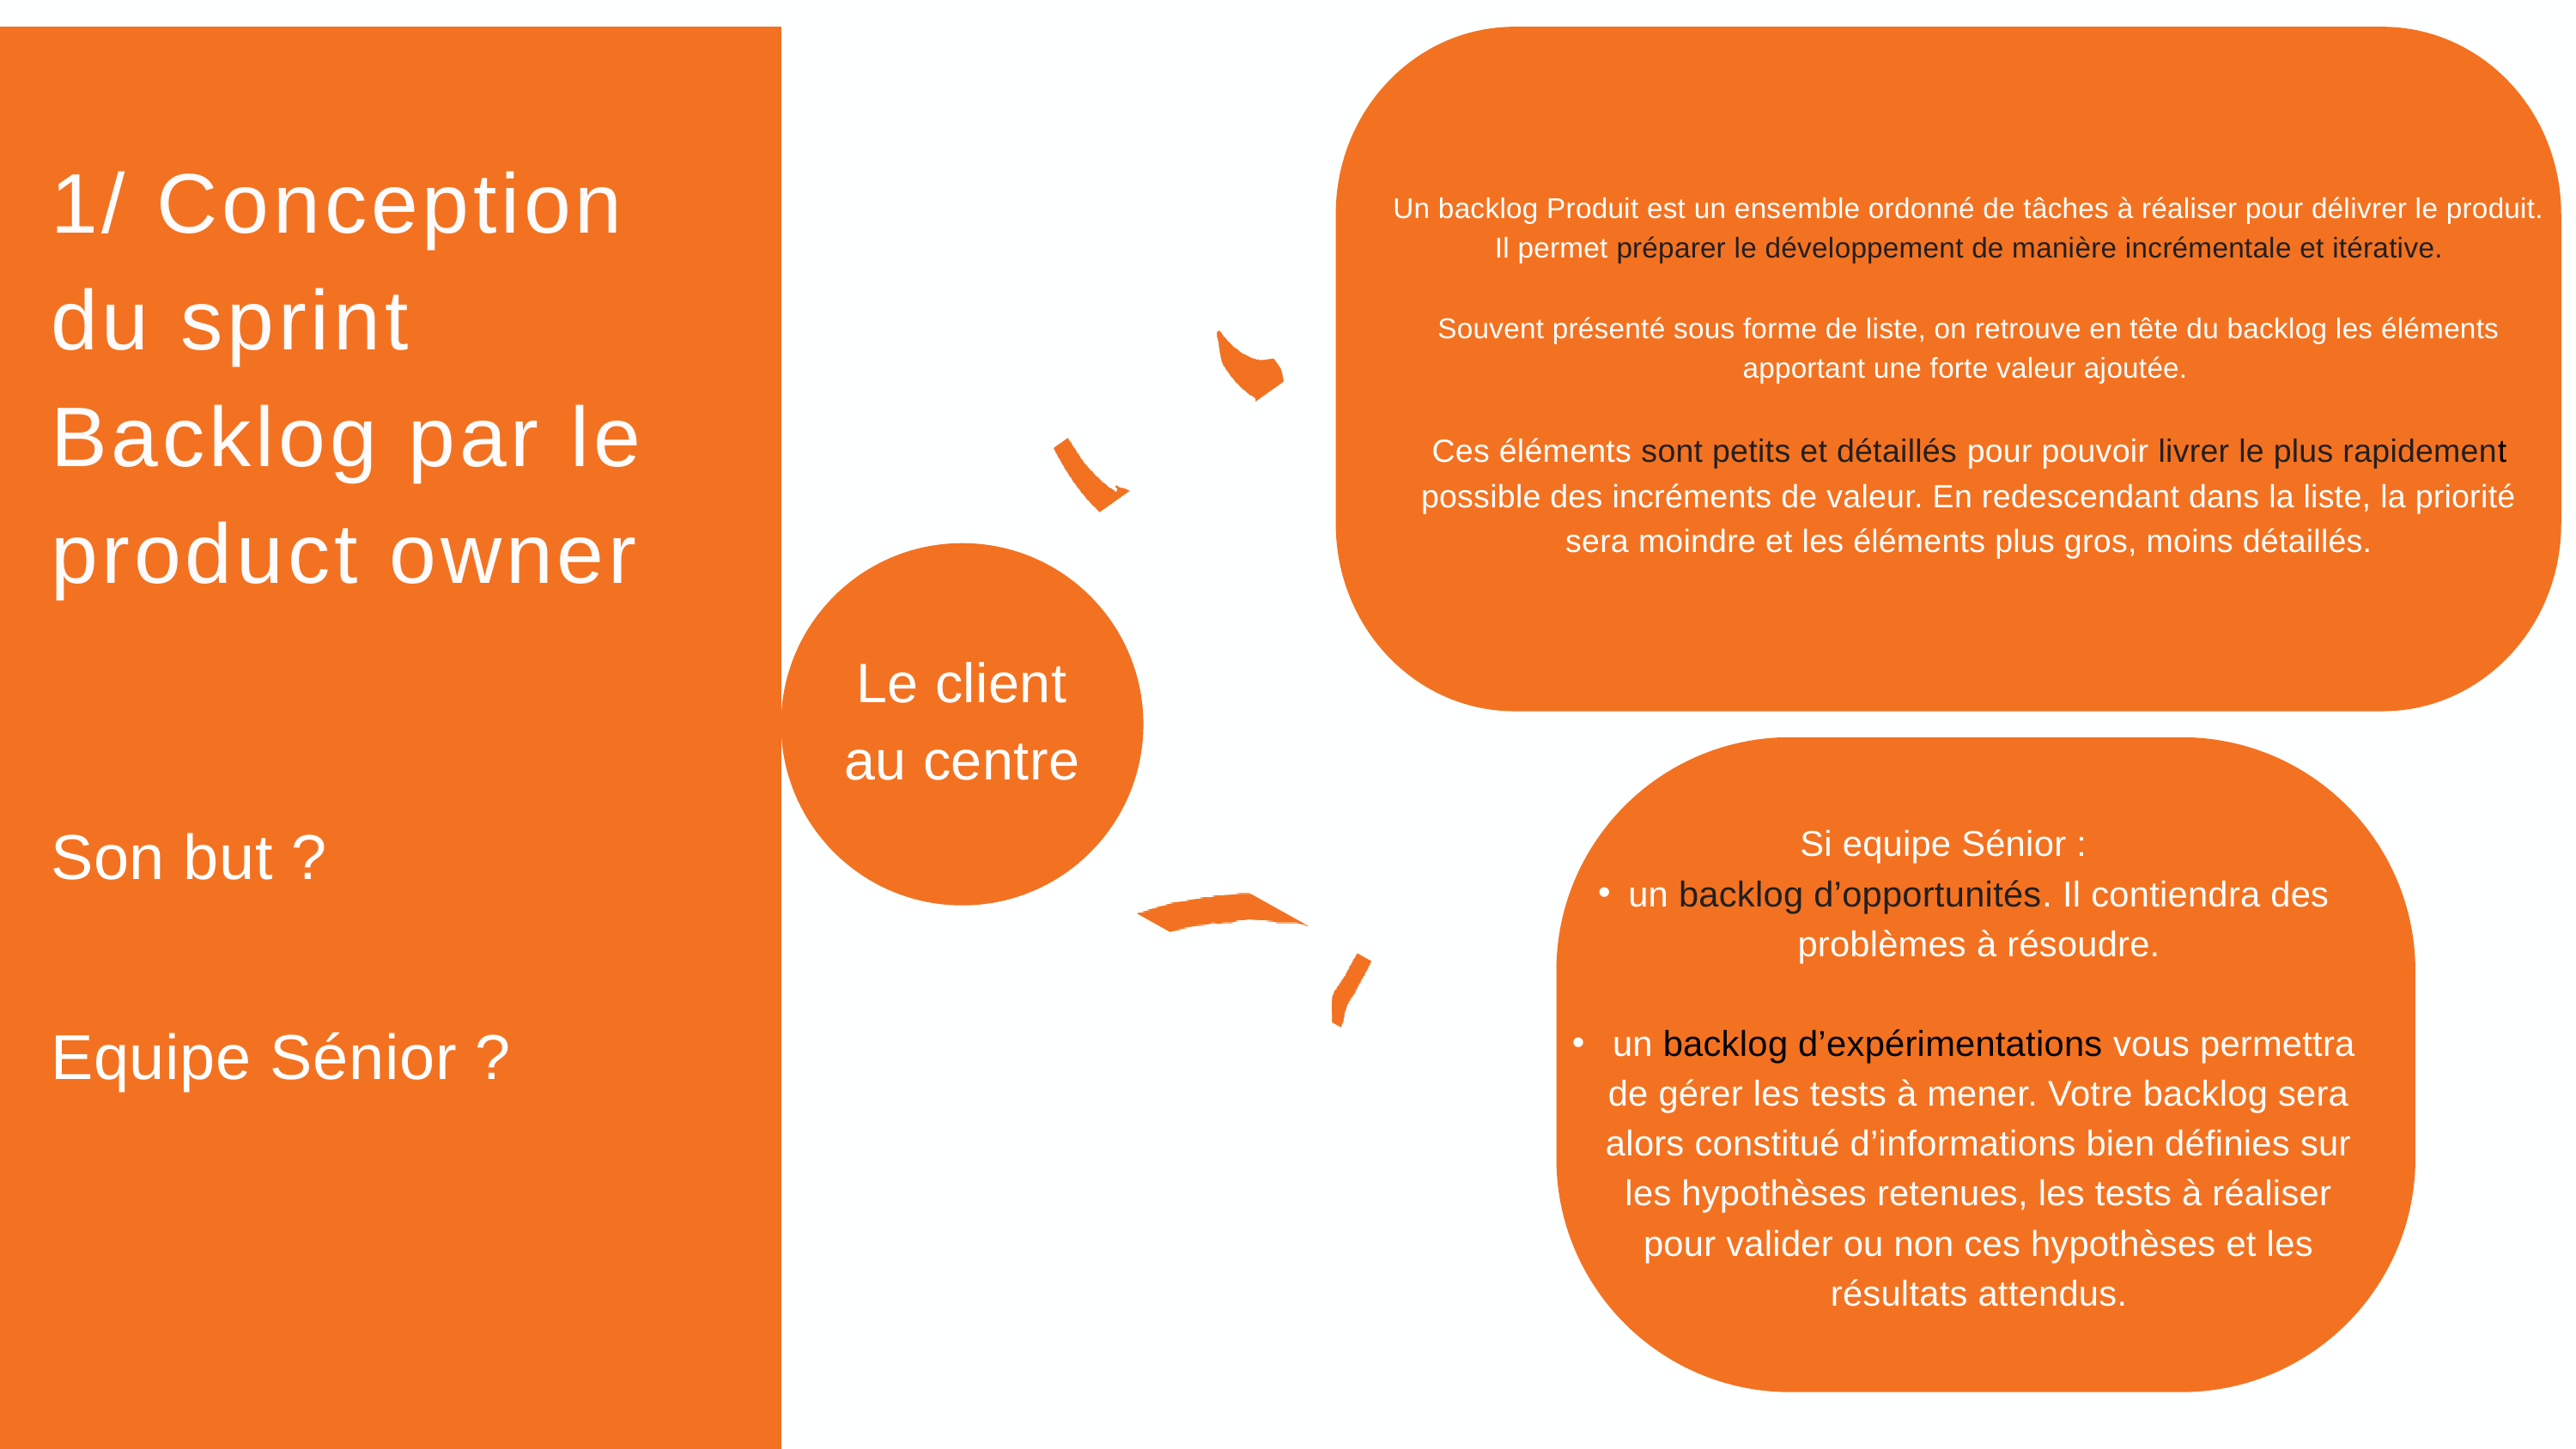

Un backlog Produit est un ensemble ordonné de tâches à réaliser pour délivrer le produit. Il permet préparer le développement de manière incrémentale et itérative.

Souvent présenté sous forme de liste, on retrouve en tête du backlog les éléments apportant une forte valeur ajoutée.

Ces éléments sont petits et détaillés pour pouvoir livrer le plus rapidement possible des incréments de valeur. En redescendant dans la liste, la priorité sera moindre et les éléments plus gros, moins détaillés.

1/ Conception du sprint Backlog par le product owner

Le client au centre
Si equipe Sénior :
un backlog d’opportunités. Il contiendra des problèmes à résoudre.

 un backlog d’expérimentations vous permettra de gérer les tests à mener. Votre backlog sera alors constitué d’informations bien définies sur les hypothèses retenues, les tests à réaliser pour valider ou non ces hypothèses et les résultats attendus.

Son but ?

Equipe Sénior ?